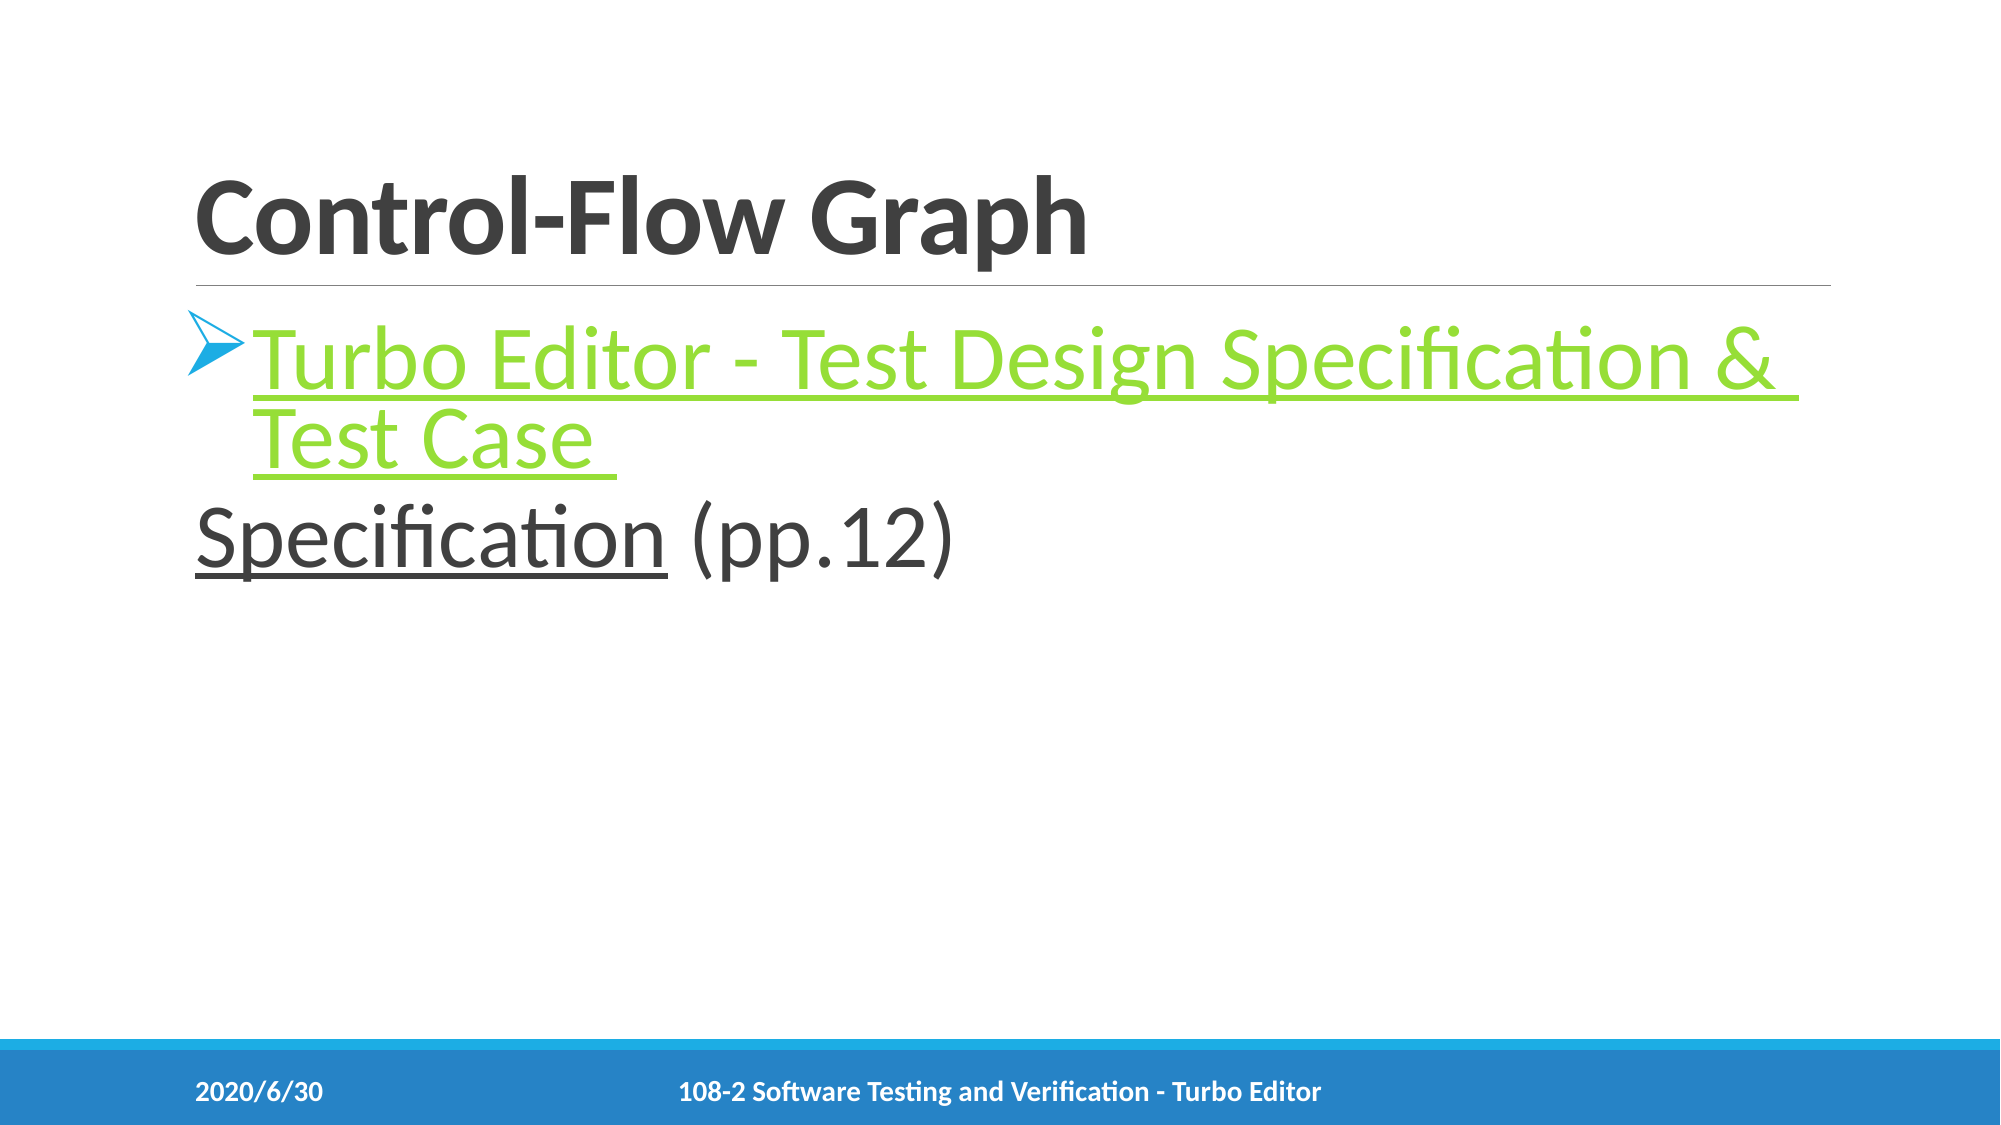

# Control-Flow Graph
Turbo Editor - Test Design Specification & Test Case Specification (pp.12)
2020/6/30
108-2 Software Testing and Verification - Turbo Editor